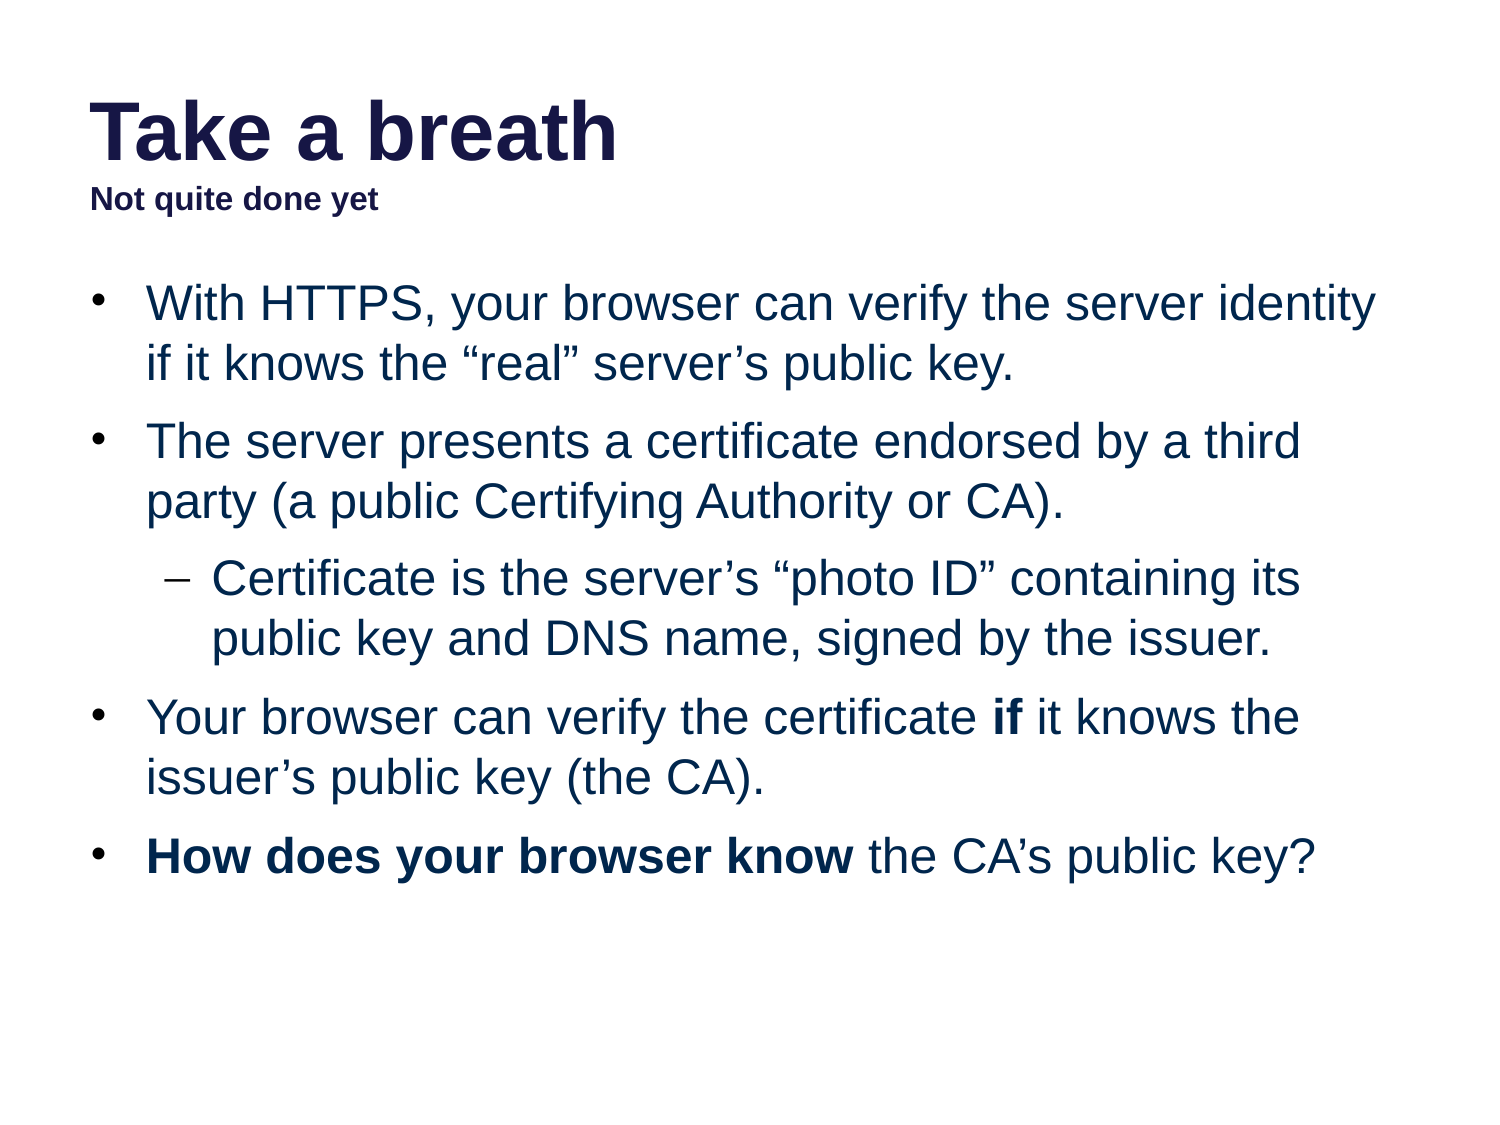

# Take a breath Not quite done yet
With HTTPS, your browser can verify the server identity if it knows the “real” server’s public key.
The server presents a certificate endorsed by a third party (a public Certifying Authority or CA).
Certificate is the server’s “photo ID” containing its public key and DNS name, signed by the issuer.
Your browser can verify the certificate if it knows the issuer’s public key (the CA).
How does your browser know the CA’s public key?